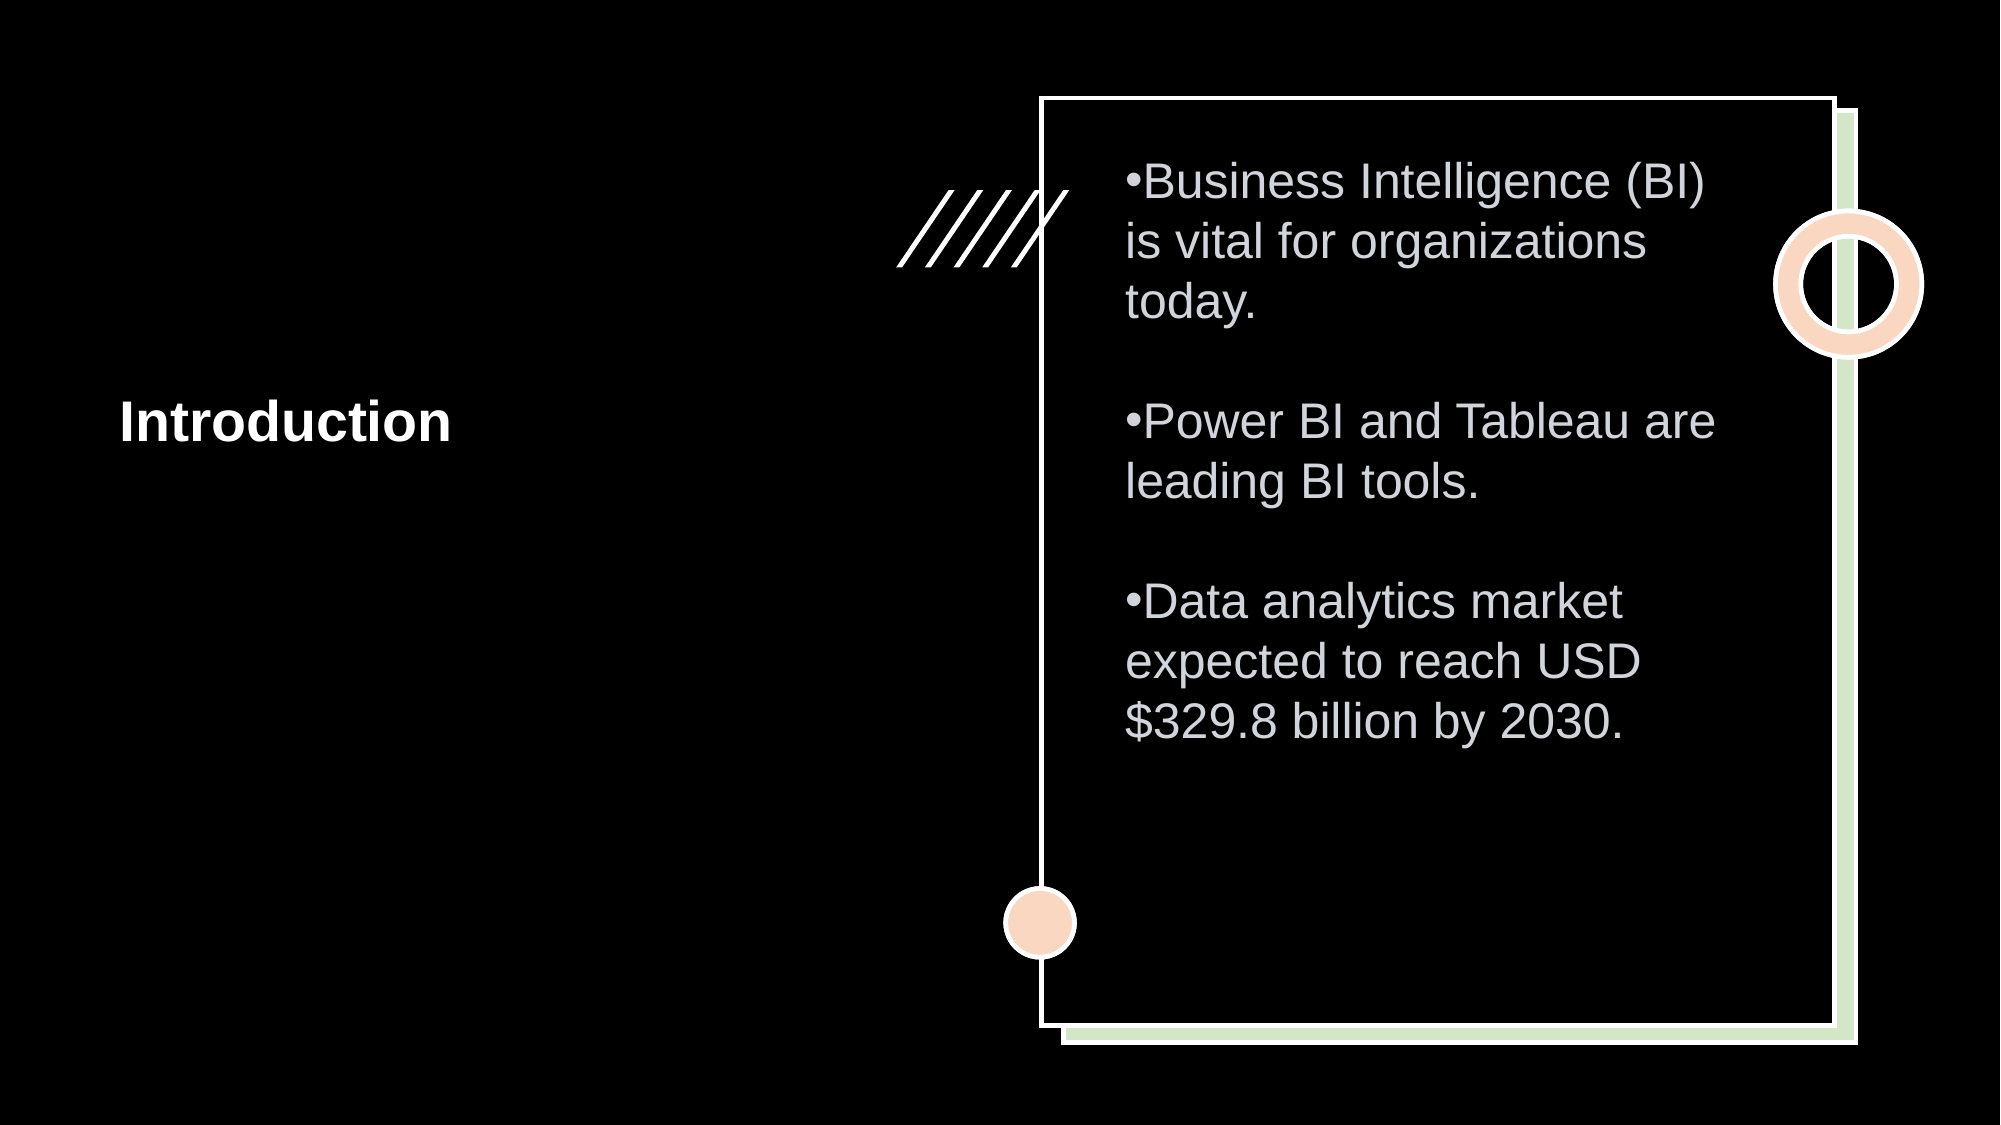

Business Intelligence (BI) is vital for organizations today.

Power BI and Tableau are leading BI tools.

Data analytics market expected to reach USD $329.8 billion by 2030.

# Introduction